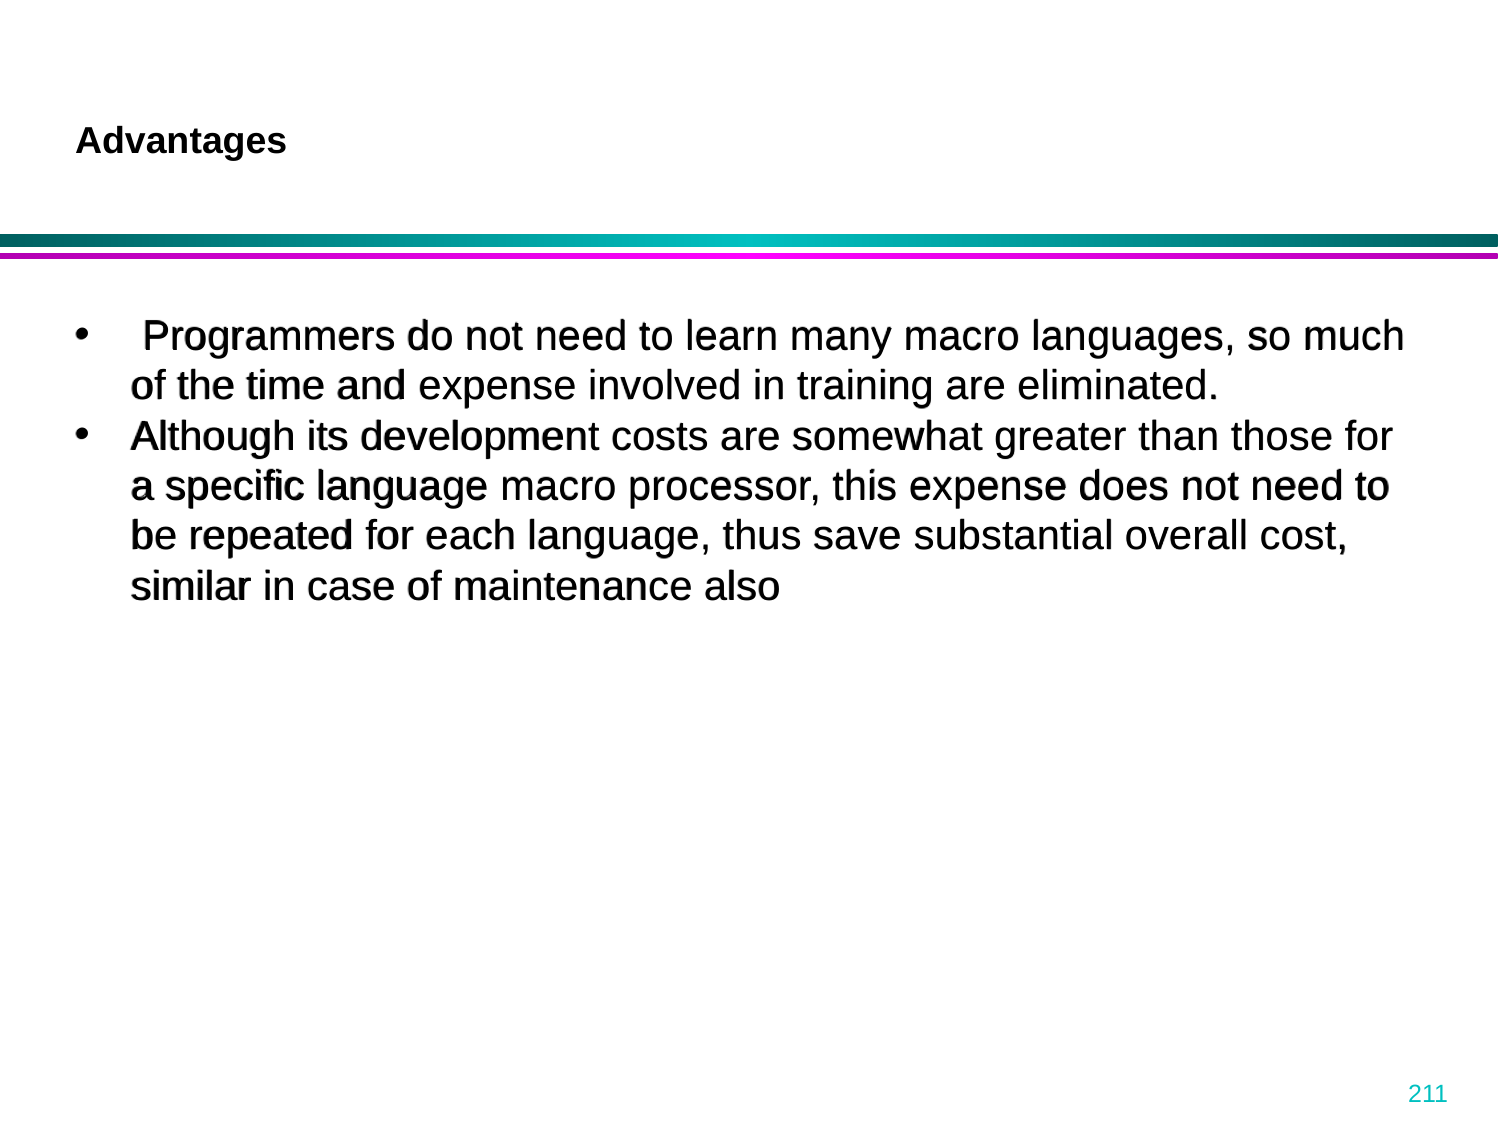

Advantages

 Programmers do not need to learn many macro languages, so much of the time and expense involved in training are eliminated.
Although its development costs are somewhat greater than those for a specific language macro processor, this expense does not need to be repeated for each language, thus save substantial overall cost, similar in case of maintenance also